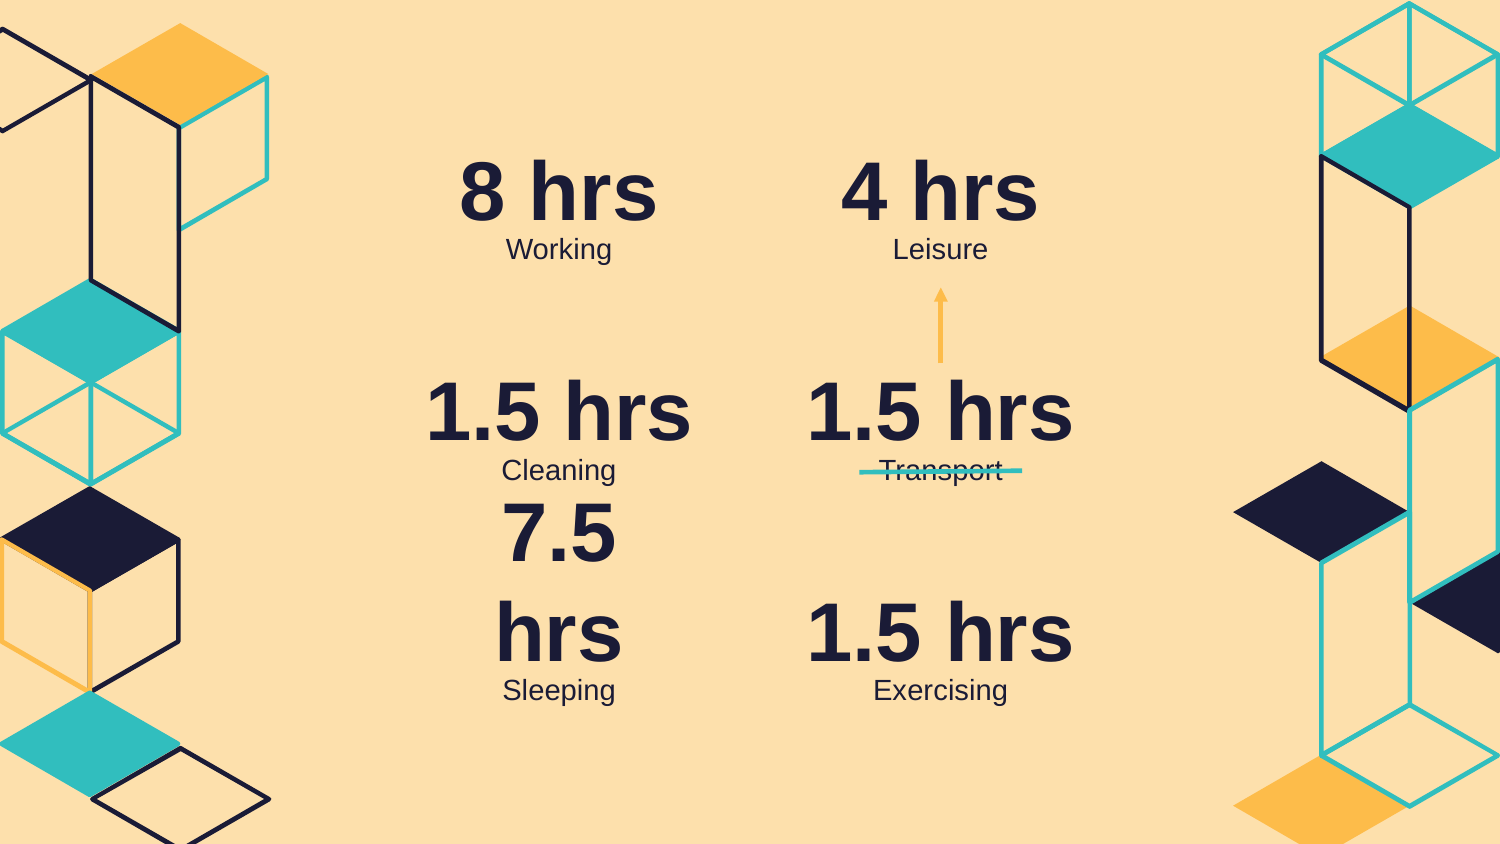

# 8 hrs
4 hrs
Working
Leisure
1.5 hrs
1.5 hrs
Cleaning
Transport
7.5 hrs
1.5 hrs
Sleeping
Exercising